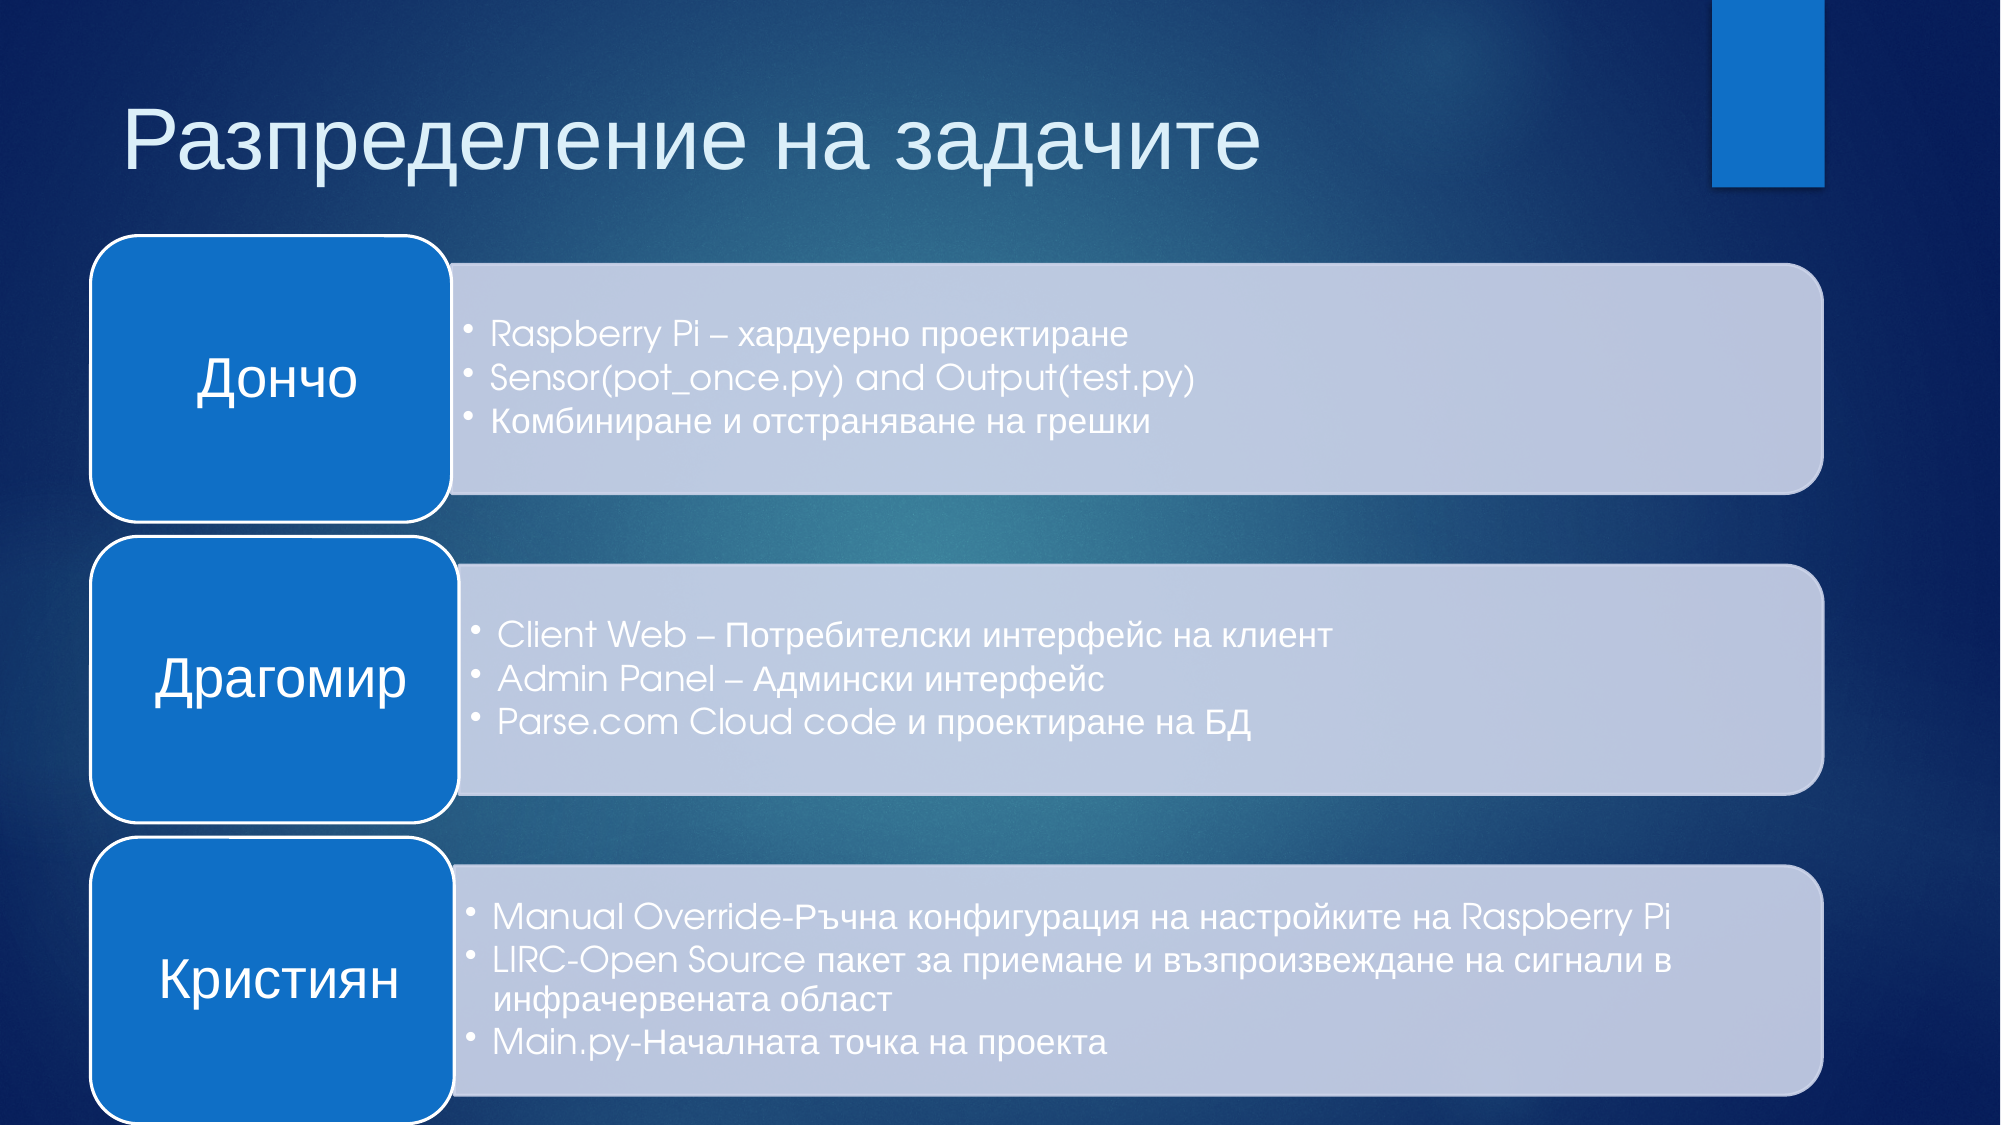

Разпределение на задачите
Raspberry Pi – хардуерно проектиране
Sensor(pot_once.py) and Output(test.py)
Комбиниране и отстраняване на грешки
Дончо
Client Web – Потребителски интерфейс на клиент
Admin Panel – Админски интерфейс
Parse.com Cloud code и проектиране на БД
Драгомир
Manual Override-Ръчна конфигурация на настройките на Raspberry Pi
LIRC-Open Source пакет за приемане и възпроизвеждане на сигнали в инфрачервената област
Main.py-Началната точка на проекта
Кристиян